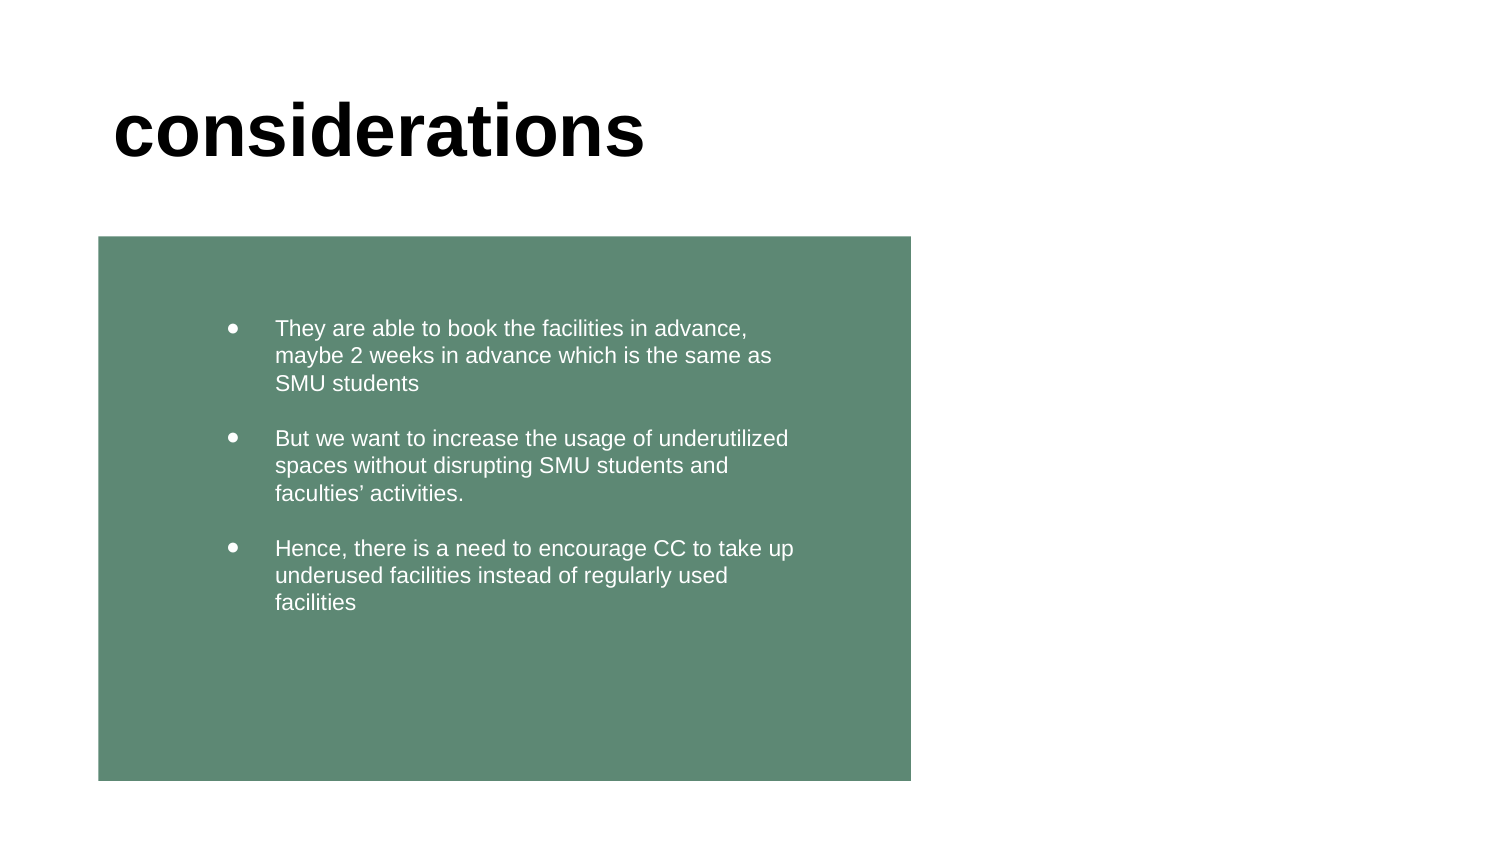

considerations

They are able to book the facilities in advance, maybe 2 weeks in advance which is the same as SMU students

But we want to increase the usage of underutilized spaces without disrupting SMU students and faculties’ activities.

Hence, there is a need to encourage CC to take up underused facilities instead of regularly used facilities